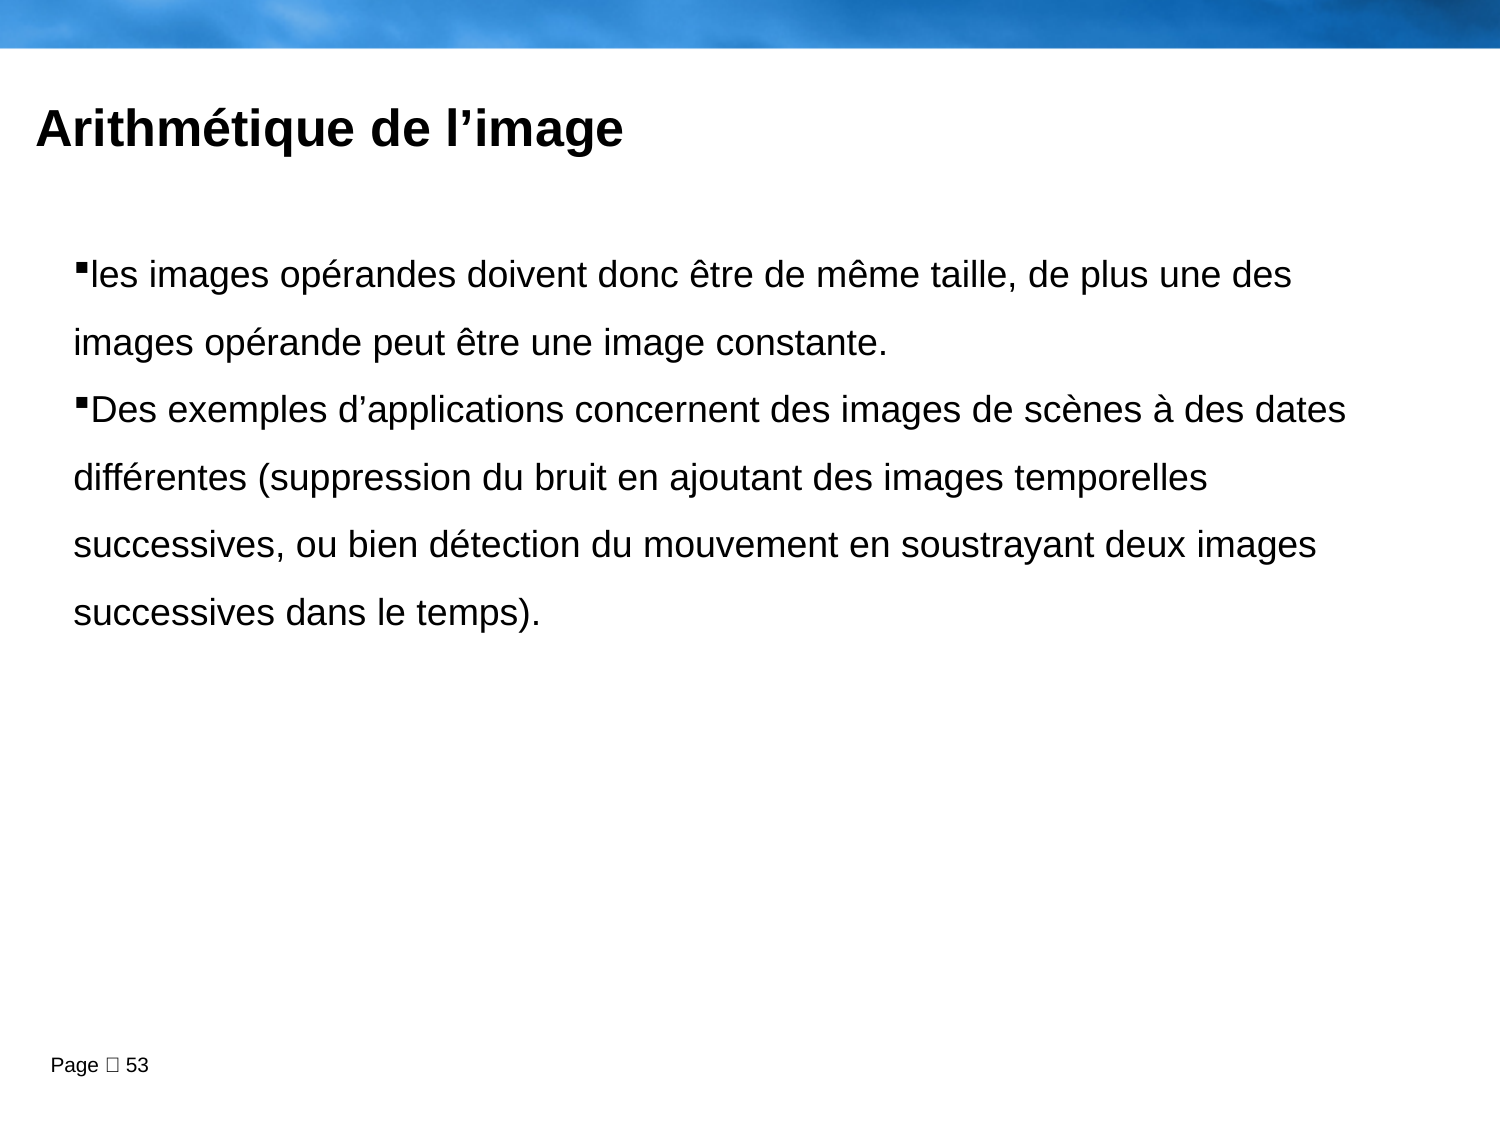

# Arithmétique de l’image
les images opérandes doivent donc être de même taille, de plus une des images opérande peut être une image constante.
Des exemples d’applications concernent des images de scènes à des dates différentes (suppression du bruit en ajoutant des images temporelles successives, ou bien détection du mouvement en soustrayant deux images successives dans le temps).